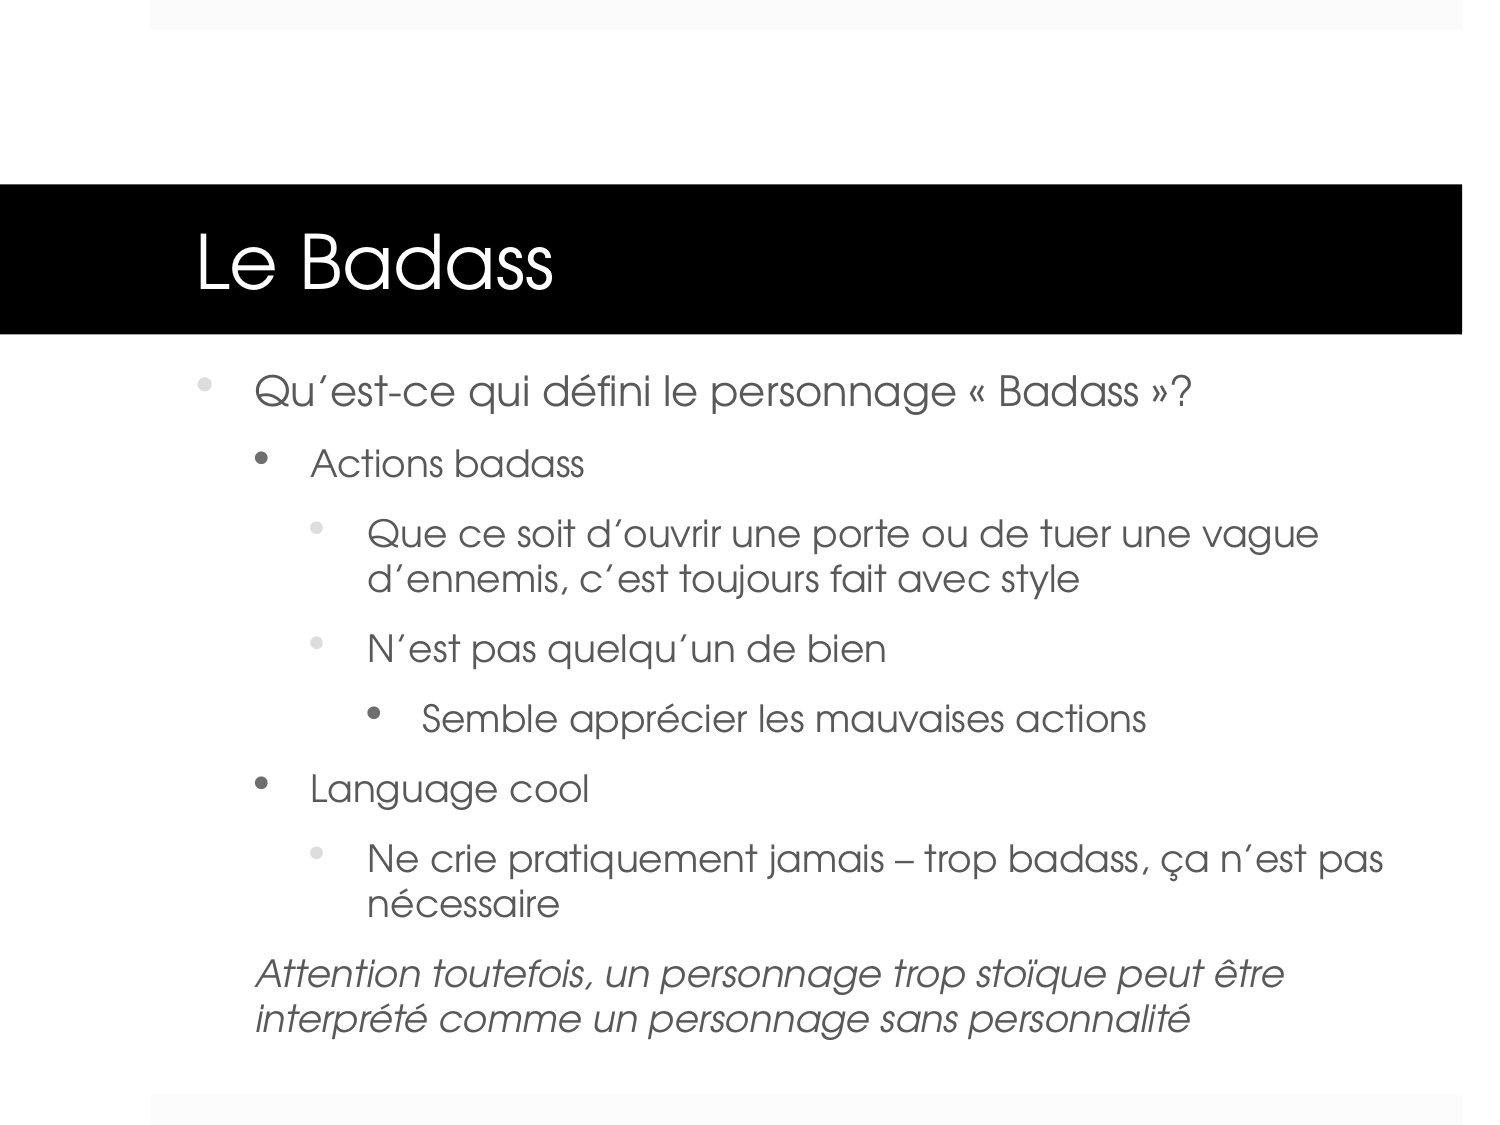

# Le Badass
Qu’est-ce qui défini le personnage « Badass »?
Actions badass
Que ce soit d’ouvrir une porte ou de tuer une vague d’ennemis, c’est toujours fait avec style
N’est pas quelqu’un de bien
Semble apprécier les mauvaises actions
Language cool
Ne crie pratiquement jamais – trop badass, ça n’est pas nécessaire
Attention toutefois, un personnage trop stoïque peut être interprété comme un personnage sans personnalité